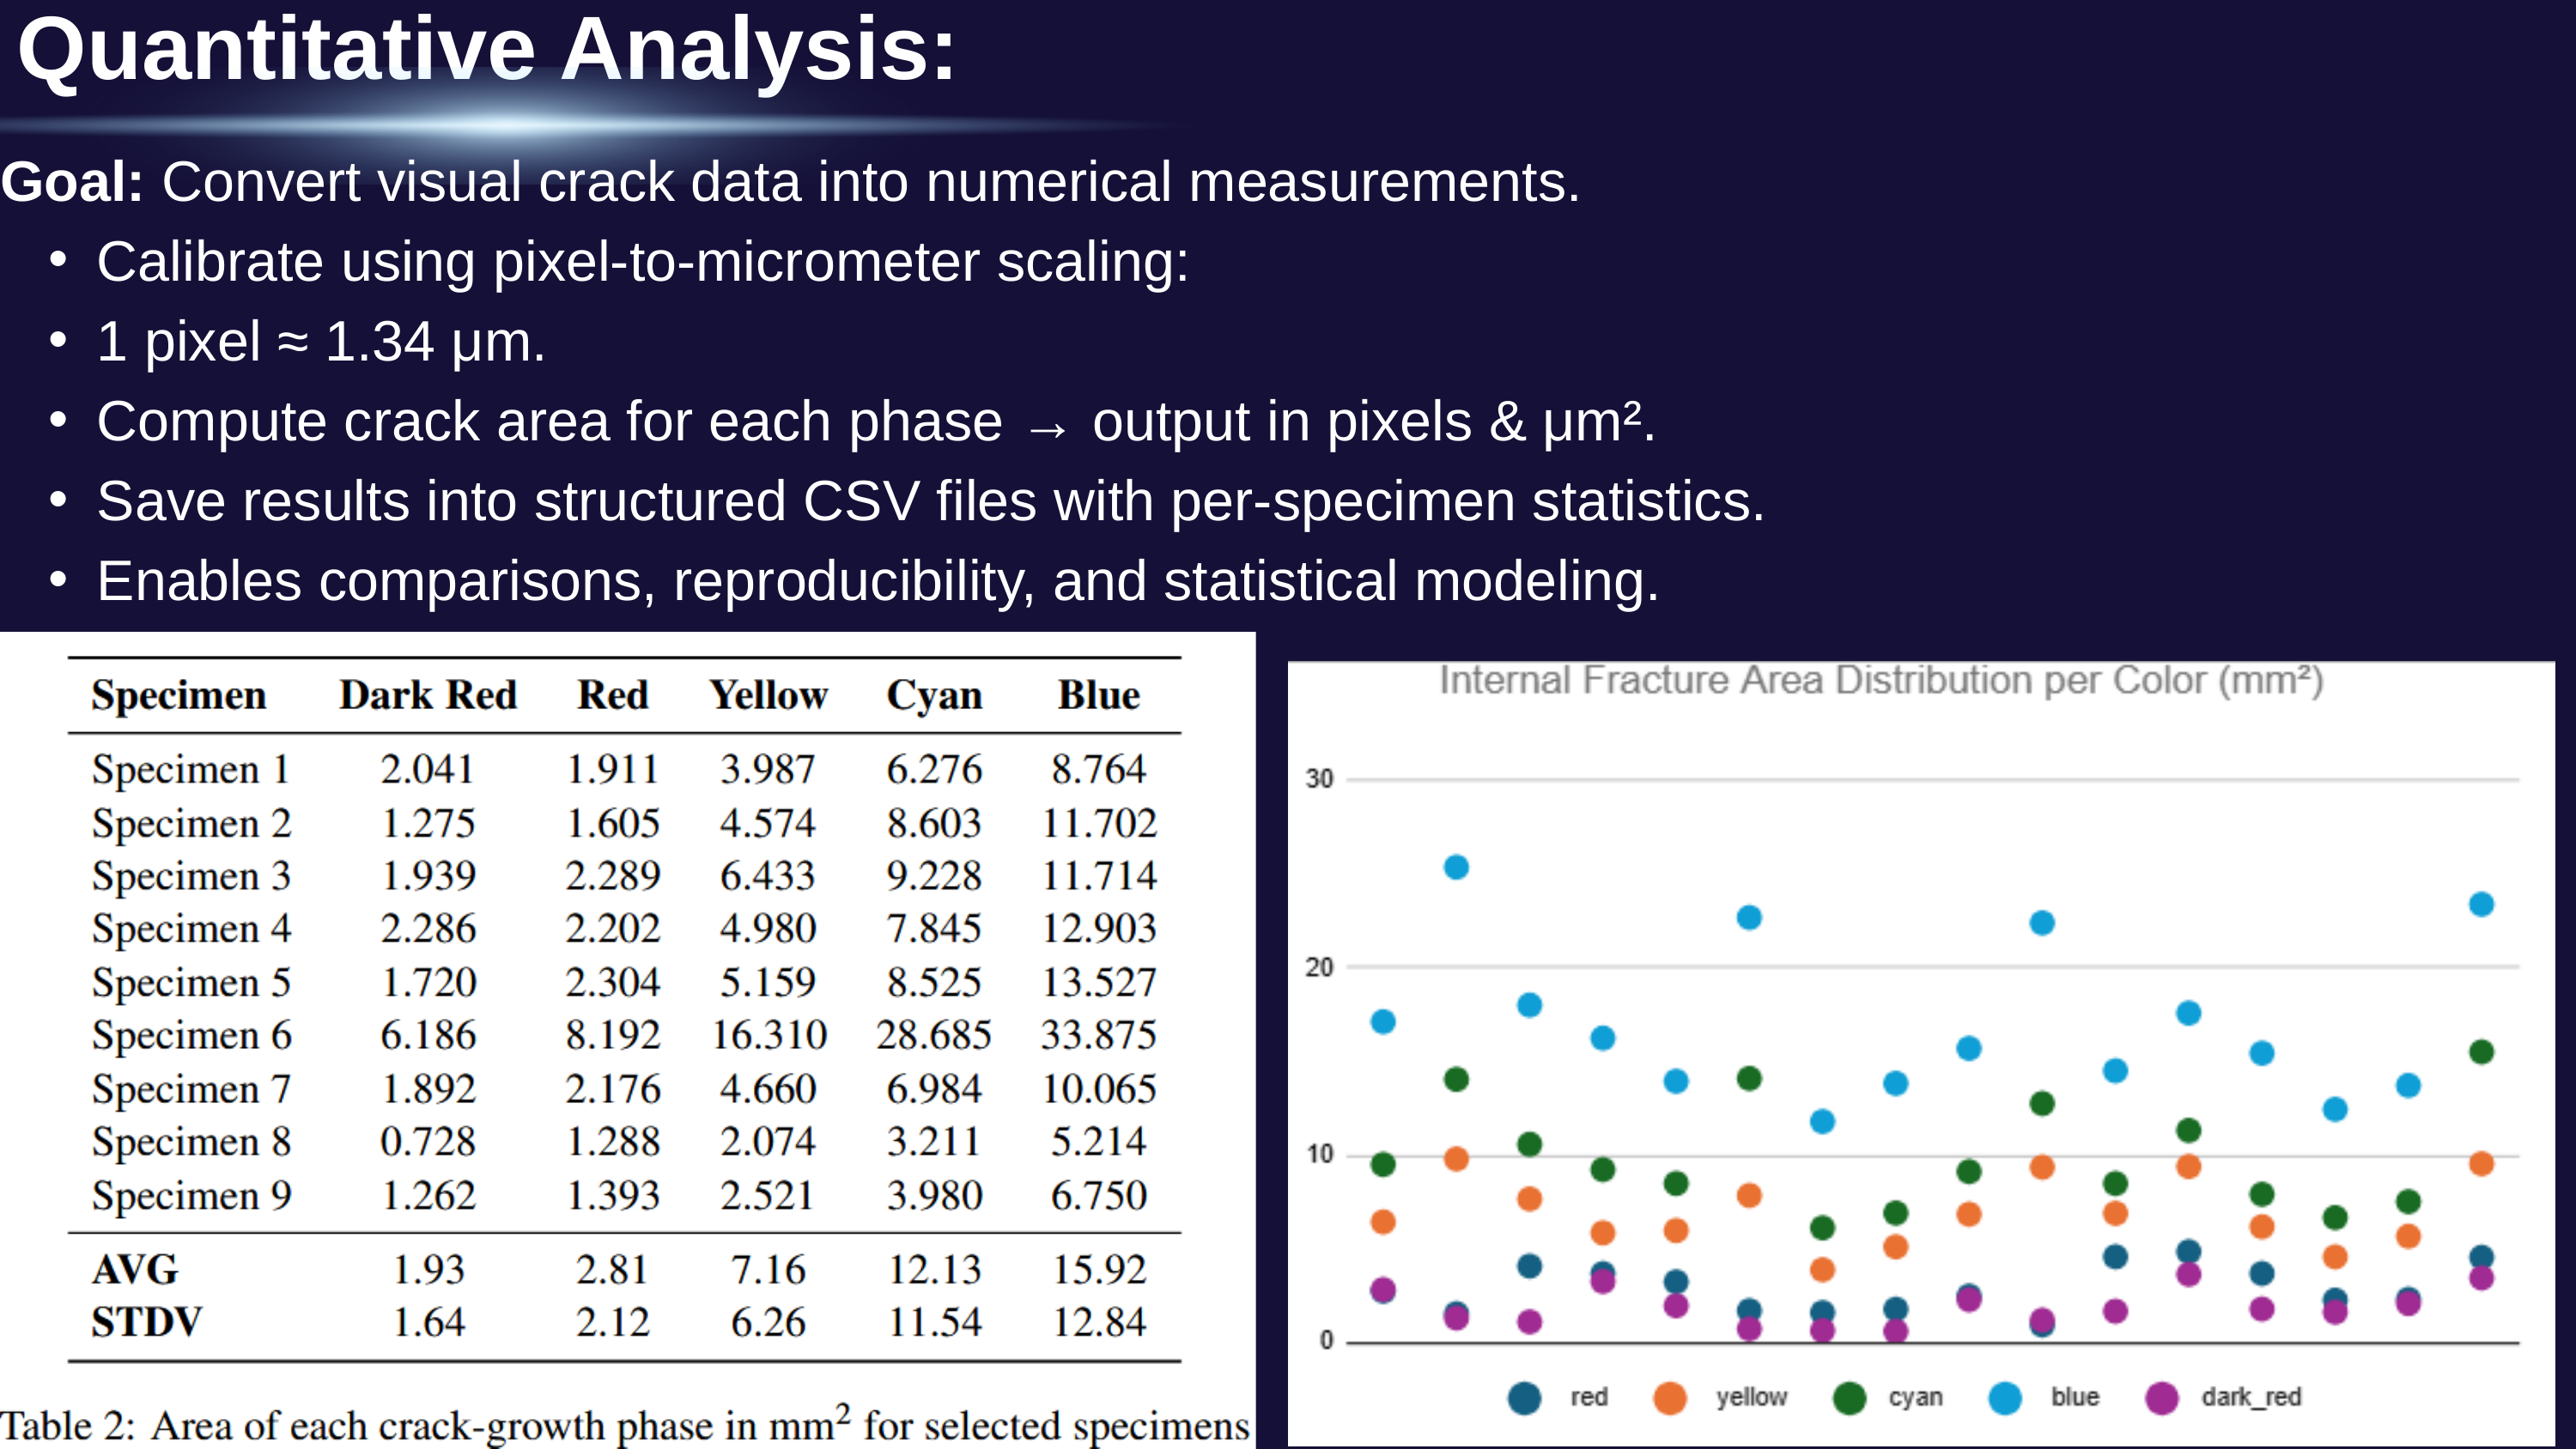

Quantitative Analysis:

Goal: Convert visual crack data into numerical measurements.
Calibrate using pixel-to-micrometer scaling:
1 pixel ≈ 1.34 μm.
Compute crack area for each phase → output in pixels & μm².
Save results into structured CSV files with per-specimen statistics.
Enables comparisons, reproducibility, and statistical modeling.